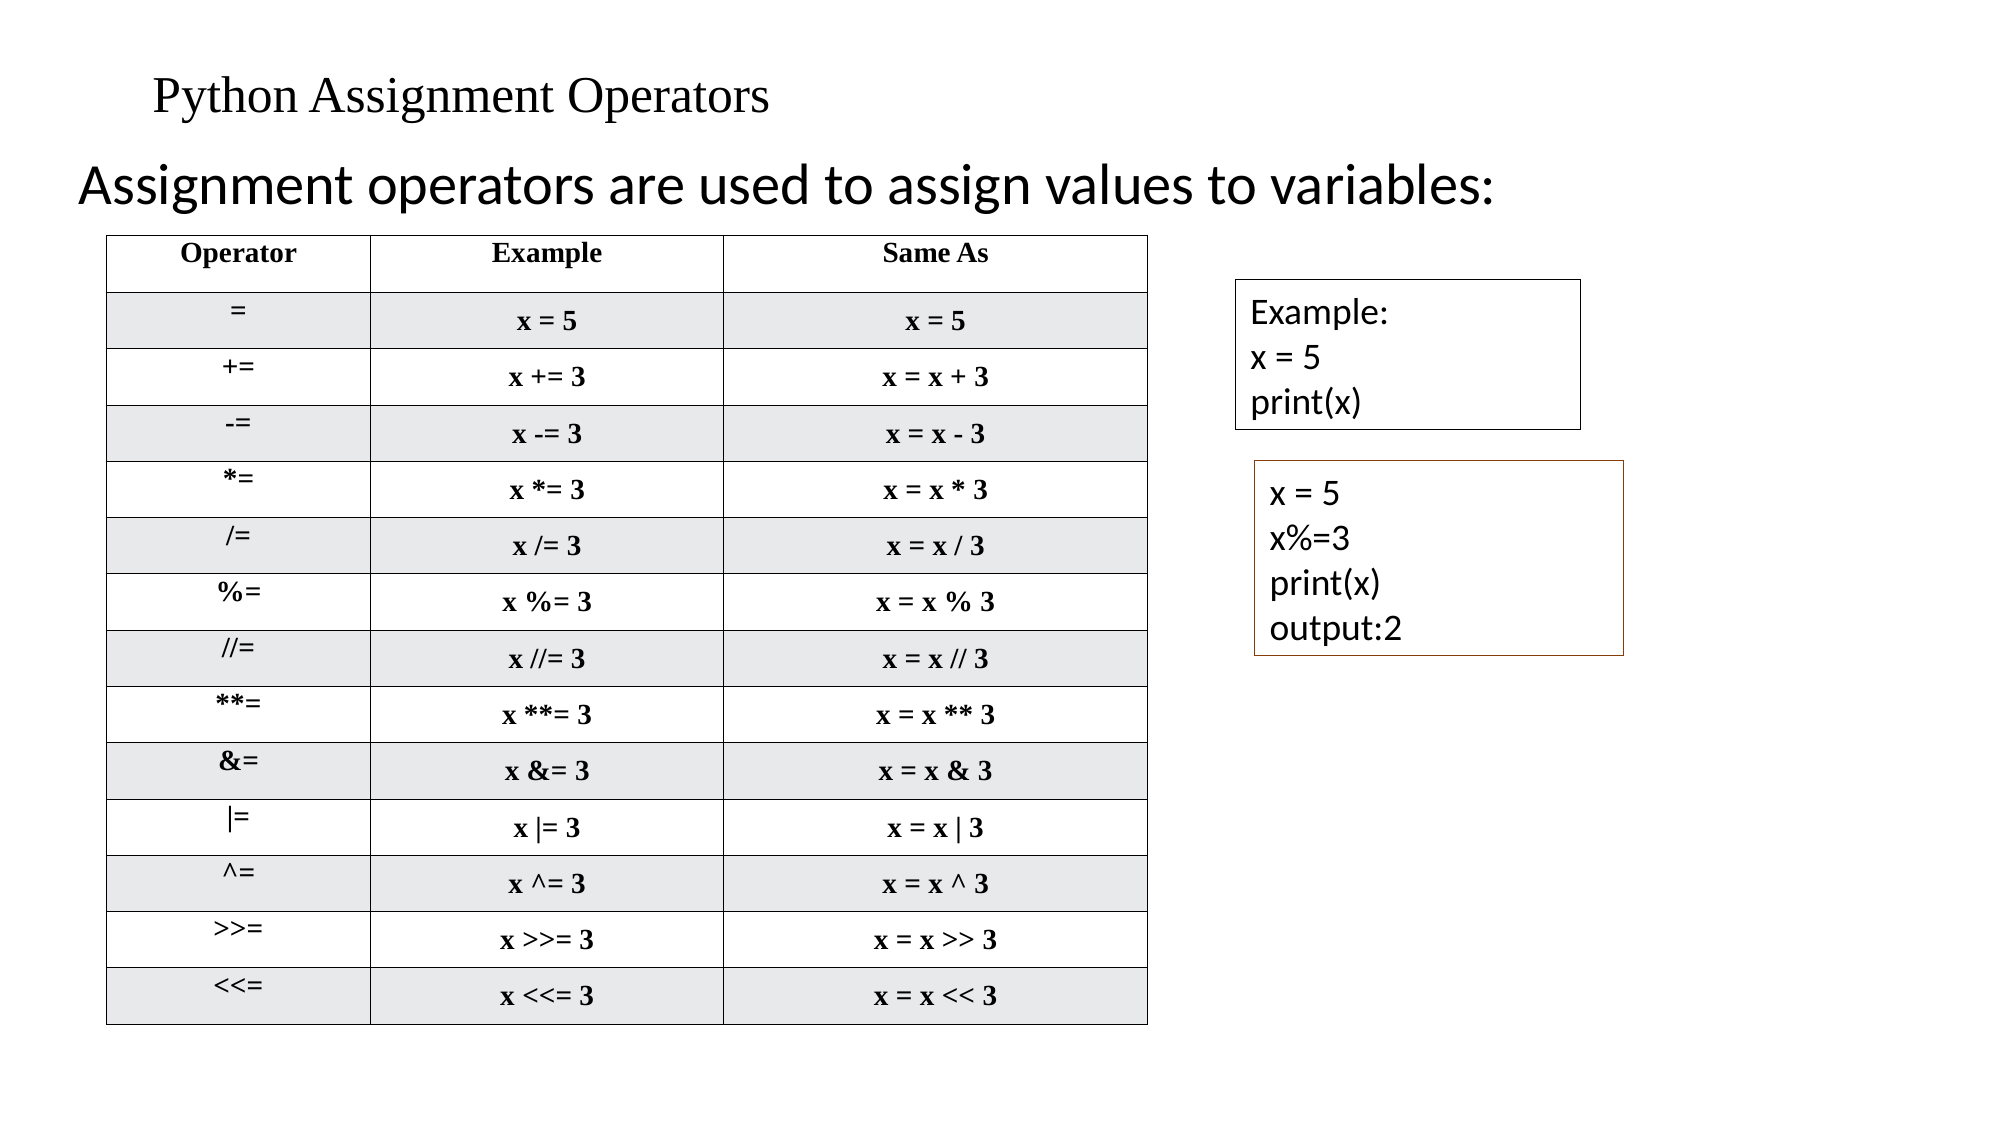

# Python Assignment Operators
Assignment operators are used to assign values to variables:
| Operator | Example | Same As |
| --- | --- | --- |
| = | x = 5 | x = 5 |
| += | x += 3 | x = x + 3 |
| -= | x -= 3 | x = x - 3 |
| \*= | x \*= 3 | x = x \* 3 |
| /= | x /= 3 | x = x / 3 |
| %= | x %= 3 | x = x % 3 |
| //= | x //= 3 | x = x // 3 |
| \*\*= | x \*\*= 3 | x = x \*\* 3 |
| &= | x &= 3 | x = x & 3 |
| |= | x |= 3 | x = x | 3 |
| ^= | x ^= 3 | x = x ^ 3 |
| >>= | x >>= 3 | x = x >> 3 |
| <<= | x <<= 3 | x = x << 3 |
Example:
x = 5
print(x)
x = 5
x%=3
print(x)
output:2